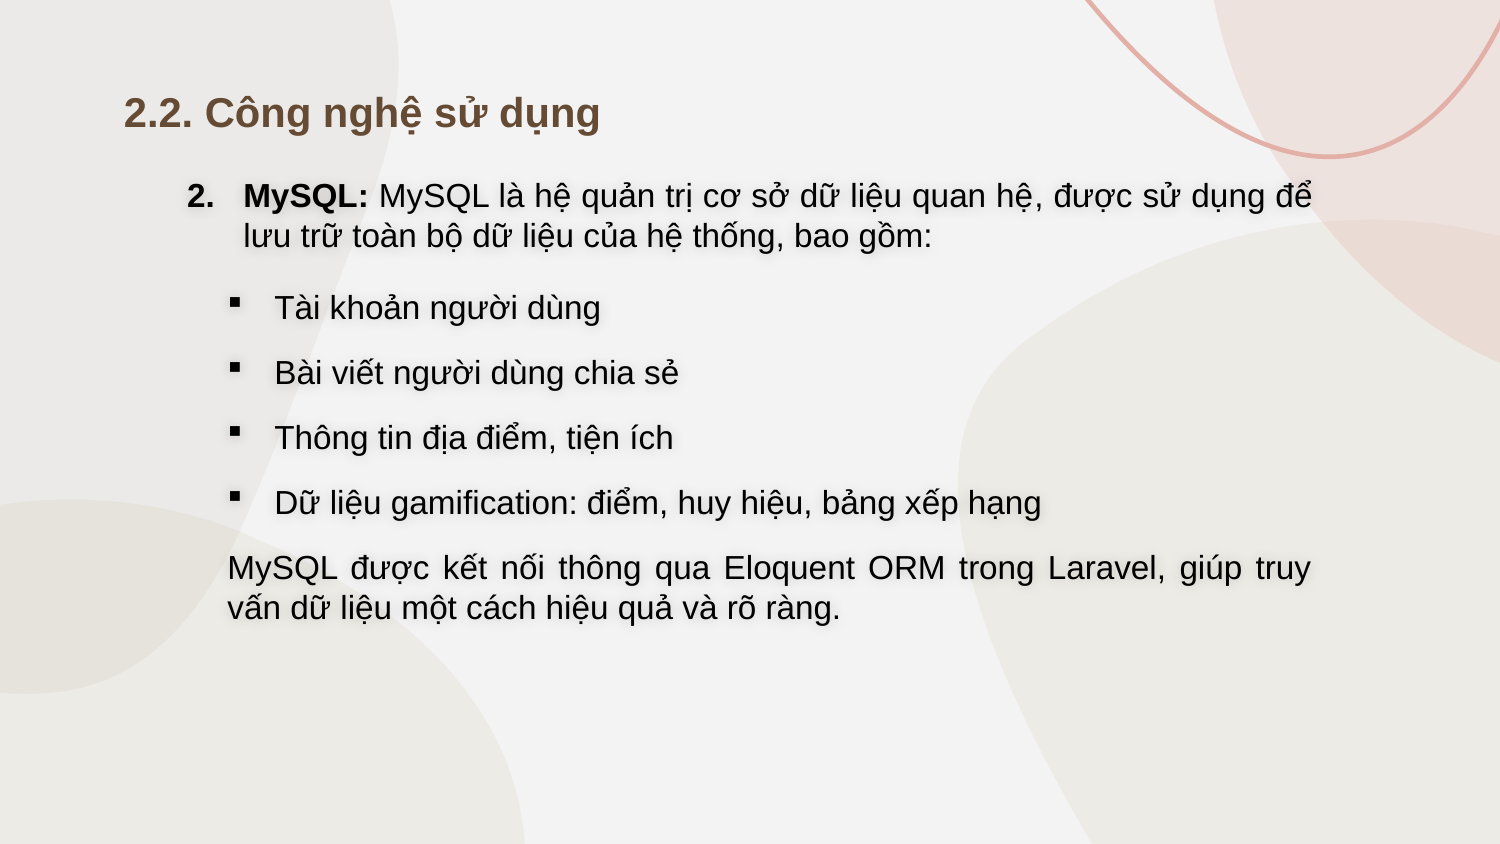

2.2. Công nghệ sử dụng
MySQL: MySQL là hệ quản trị cơ sở dữ liệu quan hệ, được sử dụng để lưu trữ toàn bộ dữ liệu của hệ thống, bao gồm:
Tài khoản người dùng
Bài viết người dùng chia sẻ
Thông tin địa điểm, tiện ích
Dữ liệu gamification: điểm, huy hiệu, bảng xếp hạng
MySQL được kết nối thông qua Eloquent ORM trong Laravel, giúp truy vấn dữ liệu một cách hiệu quả và rõ ràng.